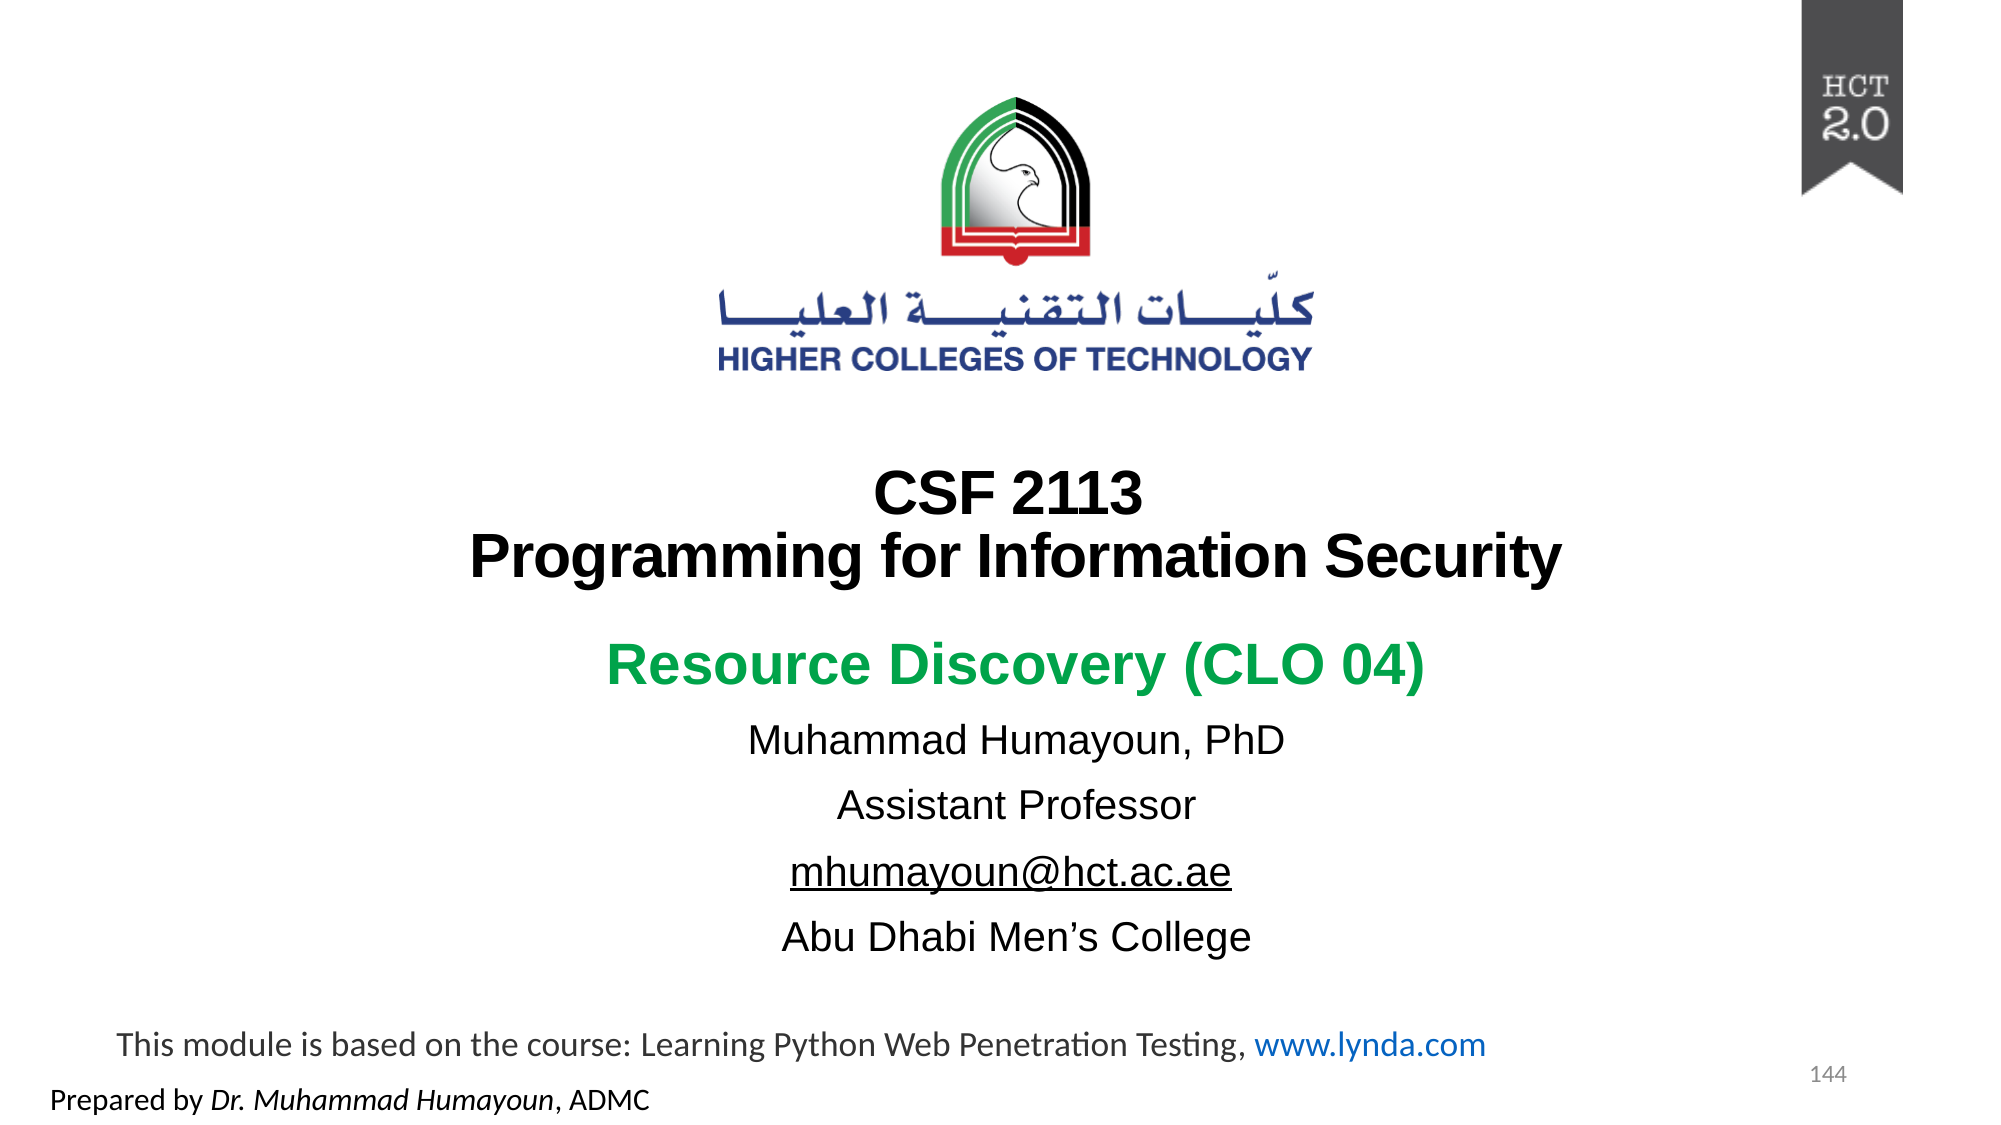

# CSF 2113 Programming for Information Security
Resource Discovery (CLO 04)
Muhammad Humayoun, PhD
Assistant Professor
mhumayoun@hct.ac.ae
Abu Dhabi Men’s College
This module is based on the course: Learning Python Web Penetration Testing, www.lynda.com
144